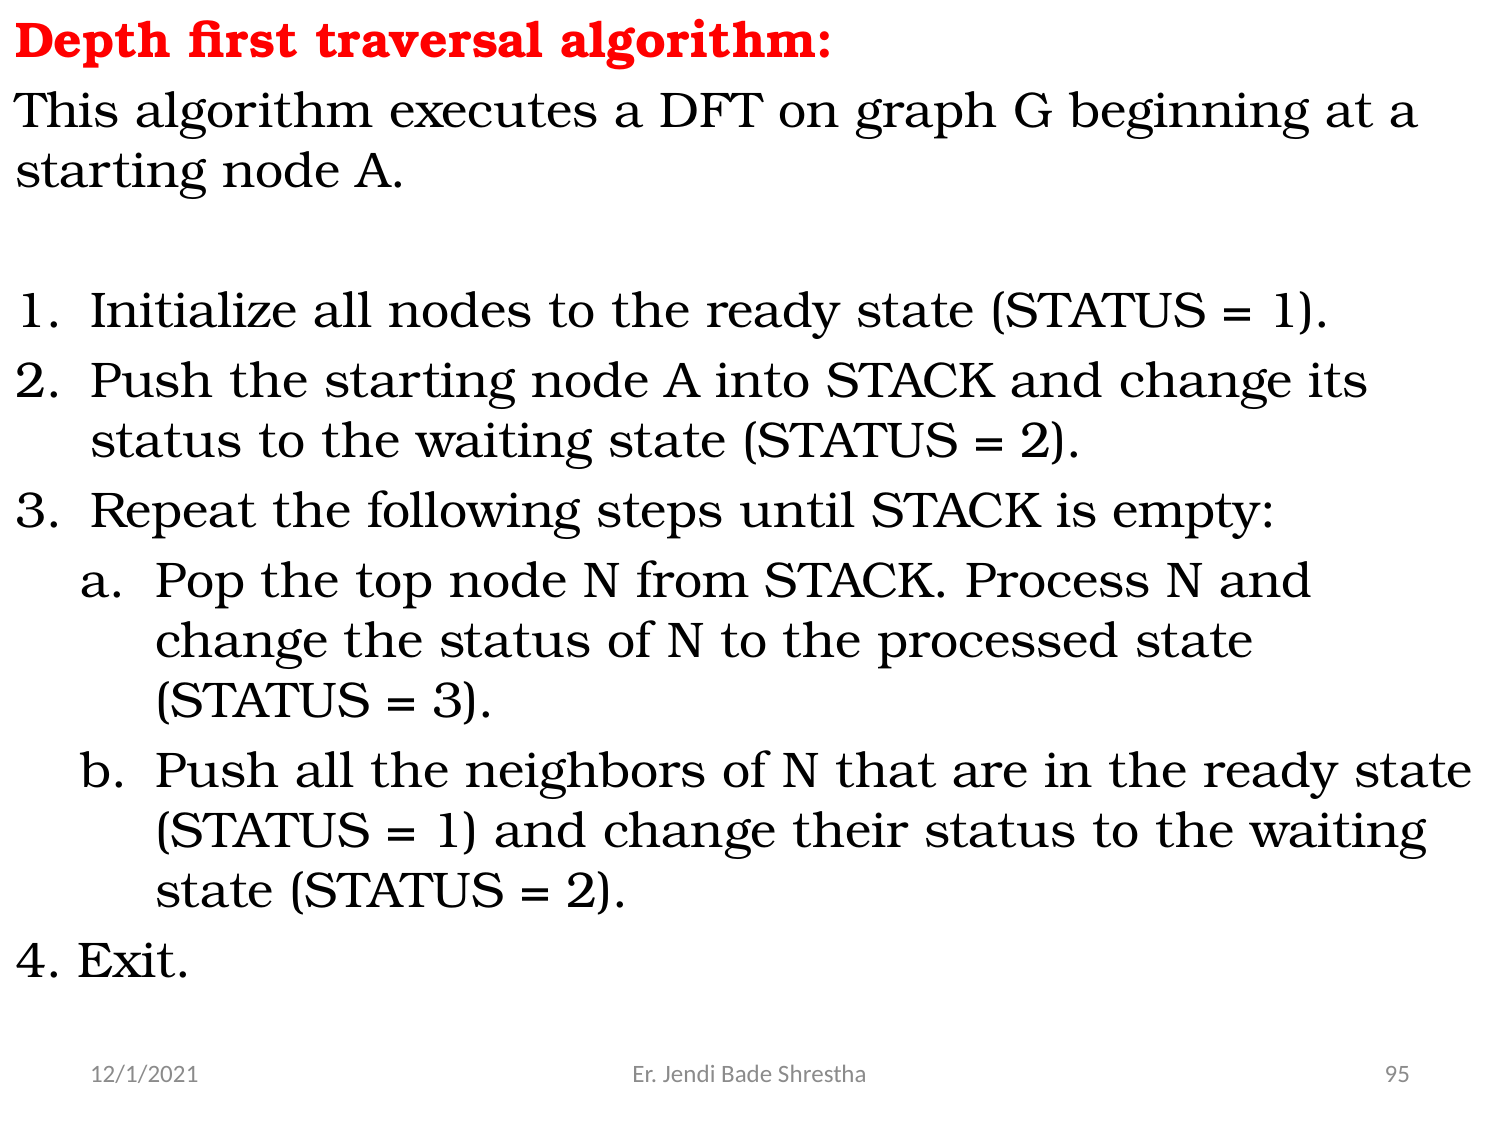

Depth first traversal algorithm:
This algorithm executes a DFT on graph G beginning at a starting node A.

Initialize all nodes to the ready state (STATUS = 1).
Push the starting node A into STACK and change its status to the waiting state (STATUS = 2).
Repeat the following steps until STACK is empty:
Pop the top node N from STACK. Process N and change the status of N to the processed state (STATUS = 3).
Push all the neighbors of N that are in the ready state (STATUS = 1) and change their status to the waiting state (STATUS = 2).
4. Exit.
12/1/2021
Er. Jendi Bade Shrestha
95